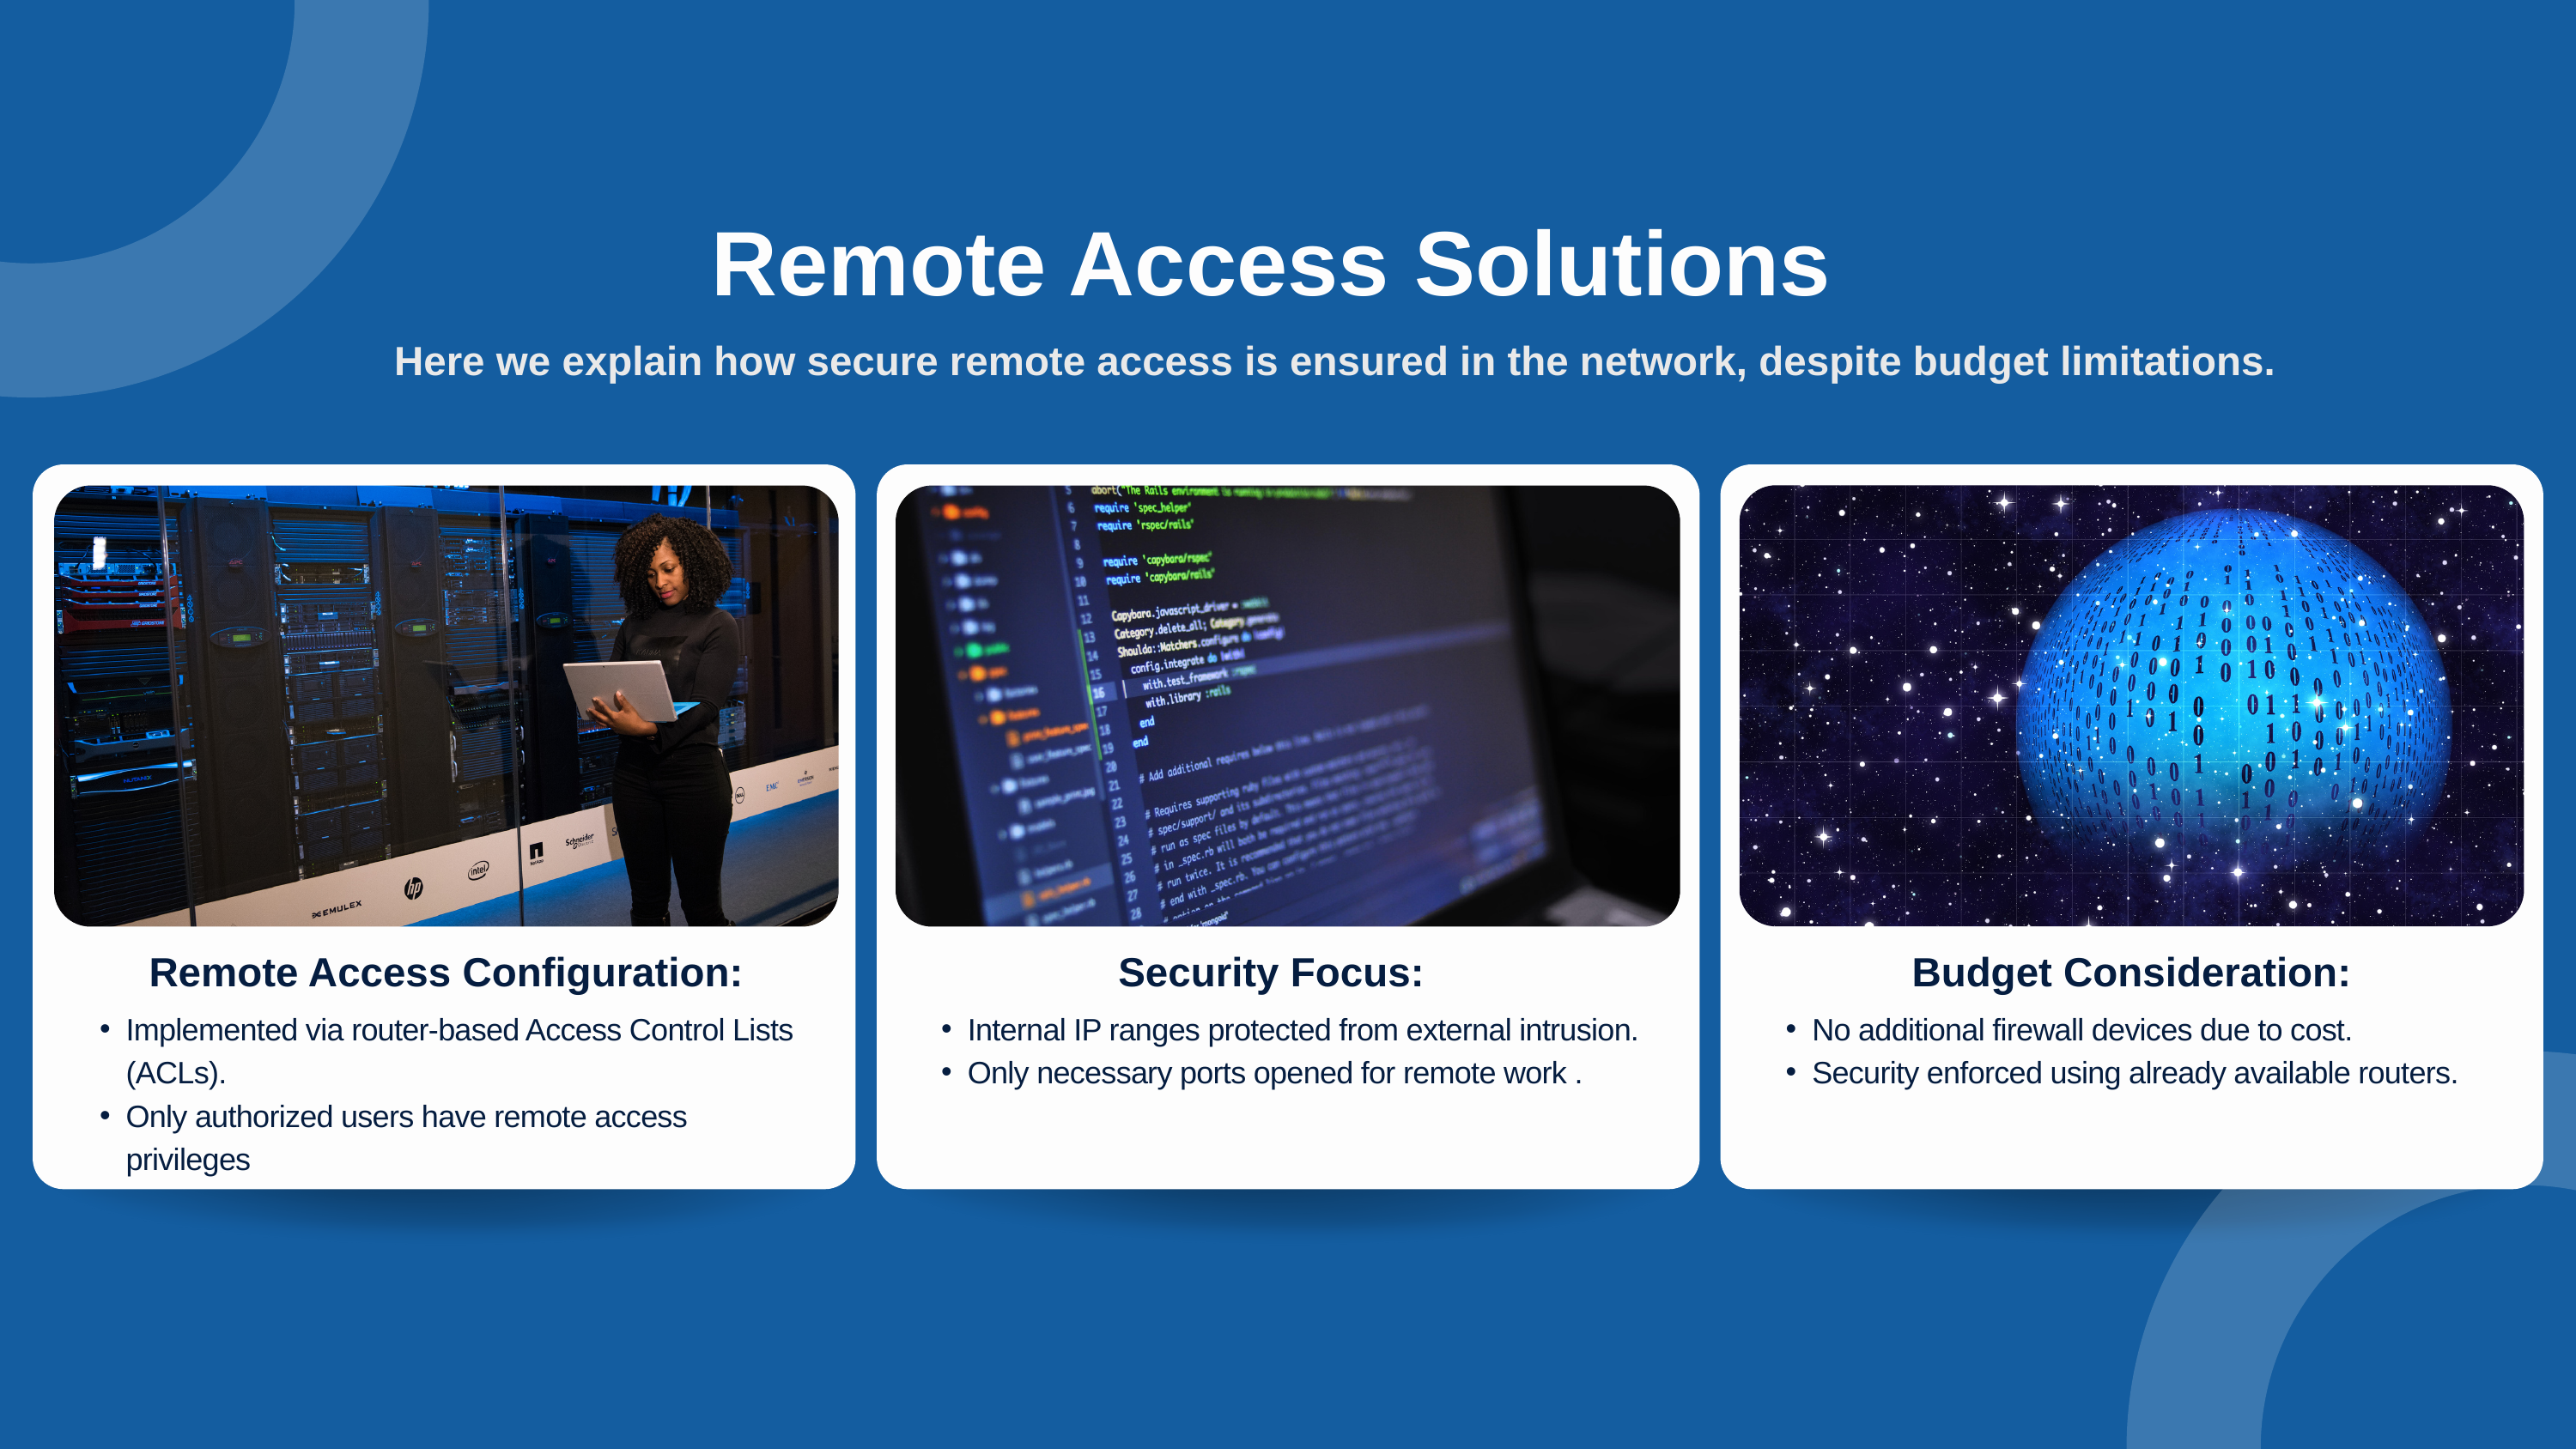

Remote Access Solutions
Here we explain how secure remote access is ensured in the network, despite budget limitations.

Budget Consideration:
Remote Access Configuration:
Security Focus:
Implemented via router-based Access Control Lists (ACLs).
Only authorized users have remote access privileges
Internal IP ranges protected from external intrusion.
Only necessary ports opened for remote work .
No additional firewall devices due to cost.
Security enforced using already available routers.